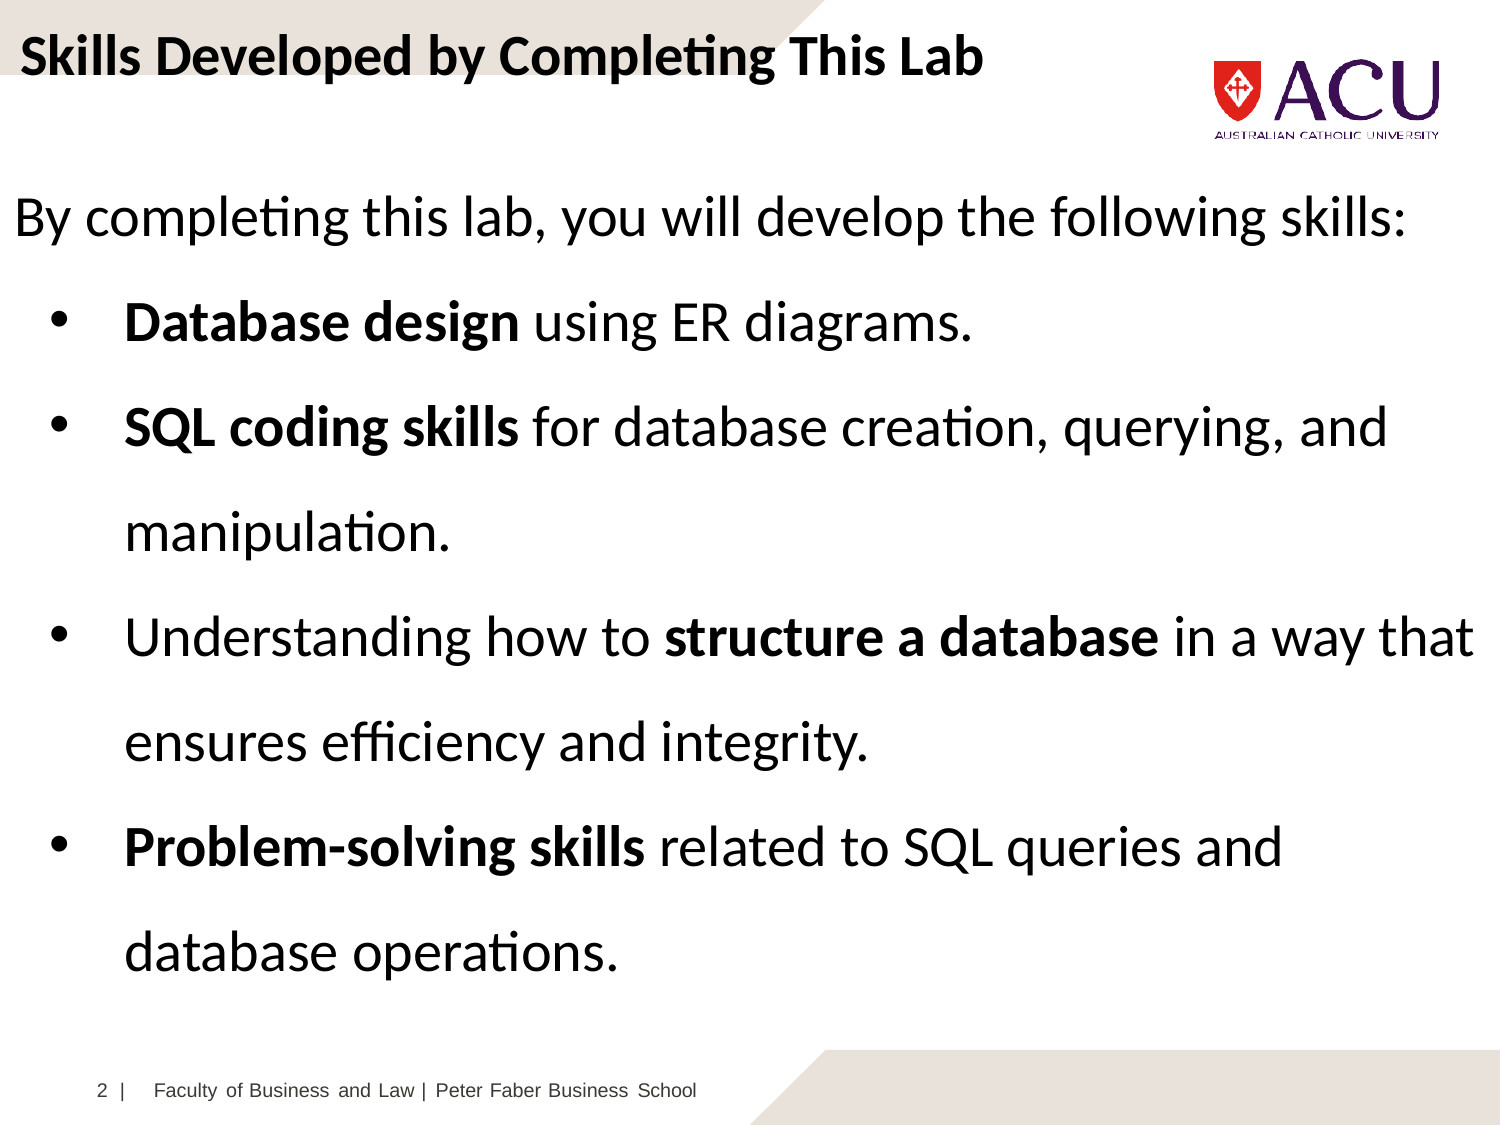

Skills Developed by Completing This Lab
By completing this lab, you will develop the following skills:
Database design using ER diagrams.
SQL coding skills for database creation, querying, and manipulation.
Understanding how to structure a database in a way that ensures efficiency and integrity.
Problem-solving skills related to SQL queries and database operations.
2 |	Faculty of Business and Law | Peter Faber Business School